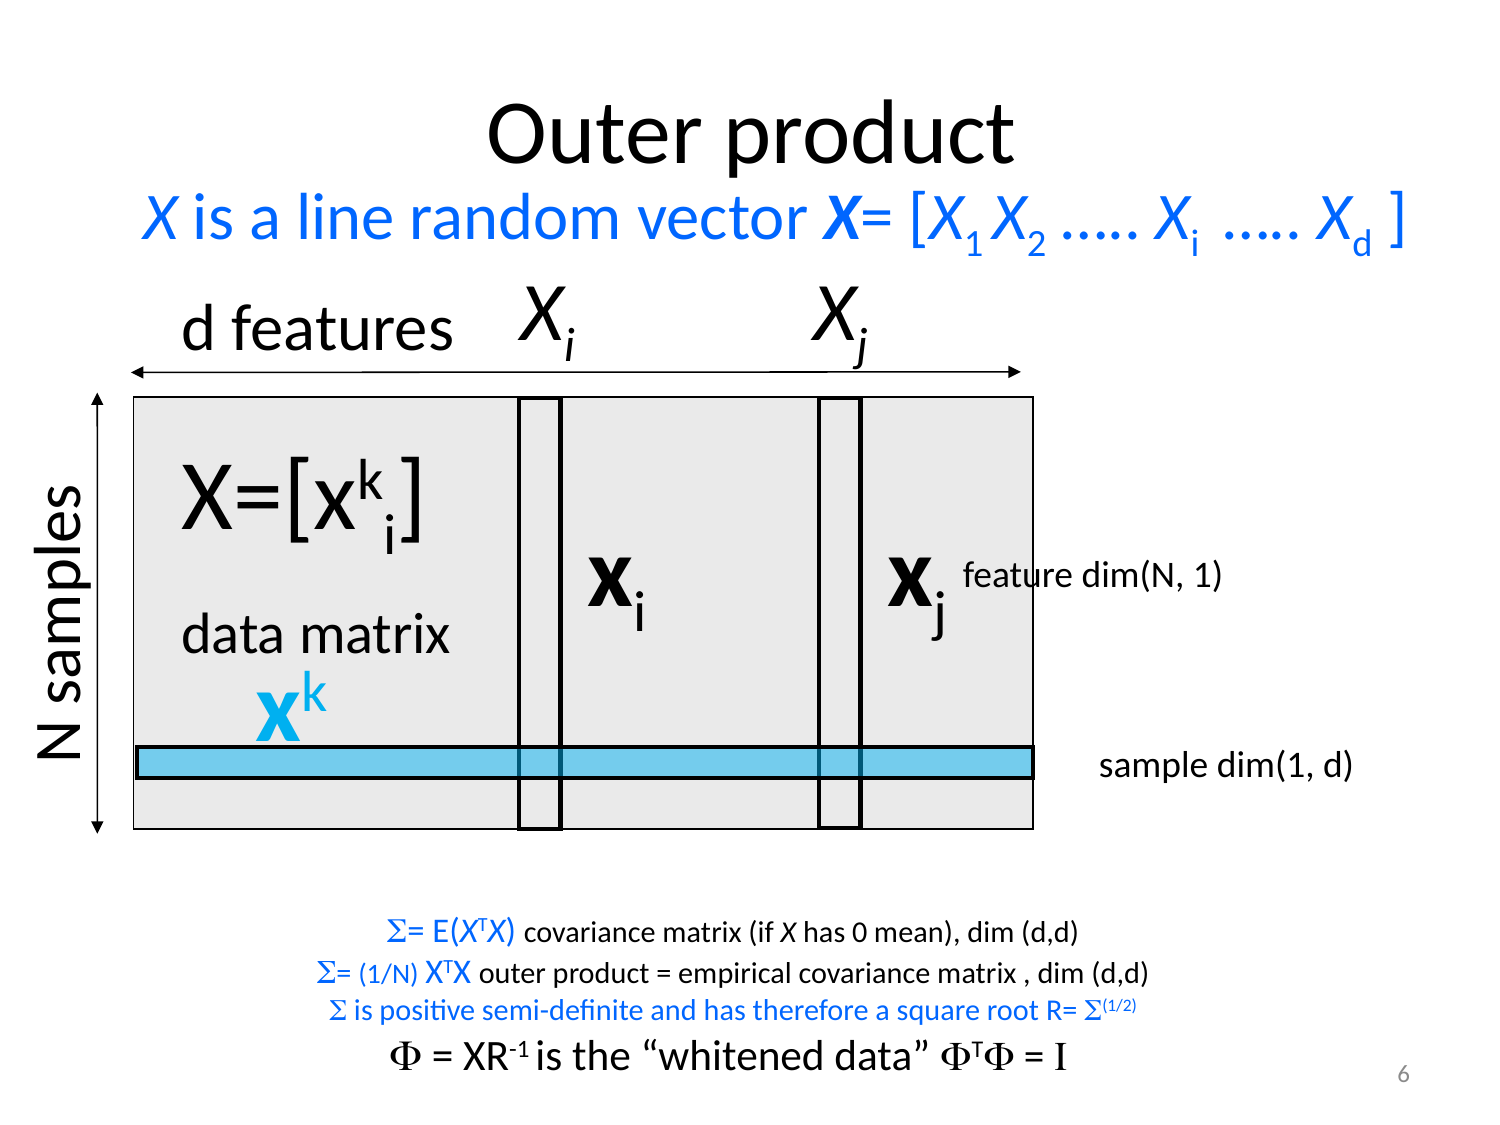

# Outer product
X is a line random vector X= [X1 X2 ….. Xi  ….. Xd ]
Xi

Xj

d features

X=[xki]
data matrix
 xj
 xi
    feature dim(N, 1)
N samples

xk
    sample dim(1, d)

Σ= E(XTX) covariance matrix (if X has 0 mean), dim (d,d)
Σ= (1/N) XTX outer product = empirical covariance matrix , dim (d,d)
Σ is positive semi-definite and has therefore a square root R= Σ(1/2)
Φ = XR-1 is the “whitened data” ΦTΦ = Ι

6